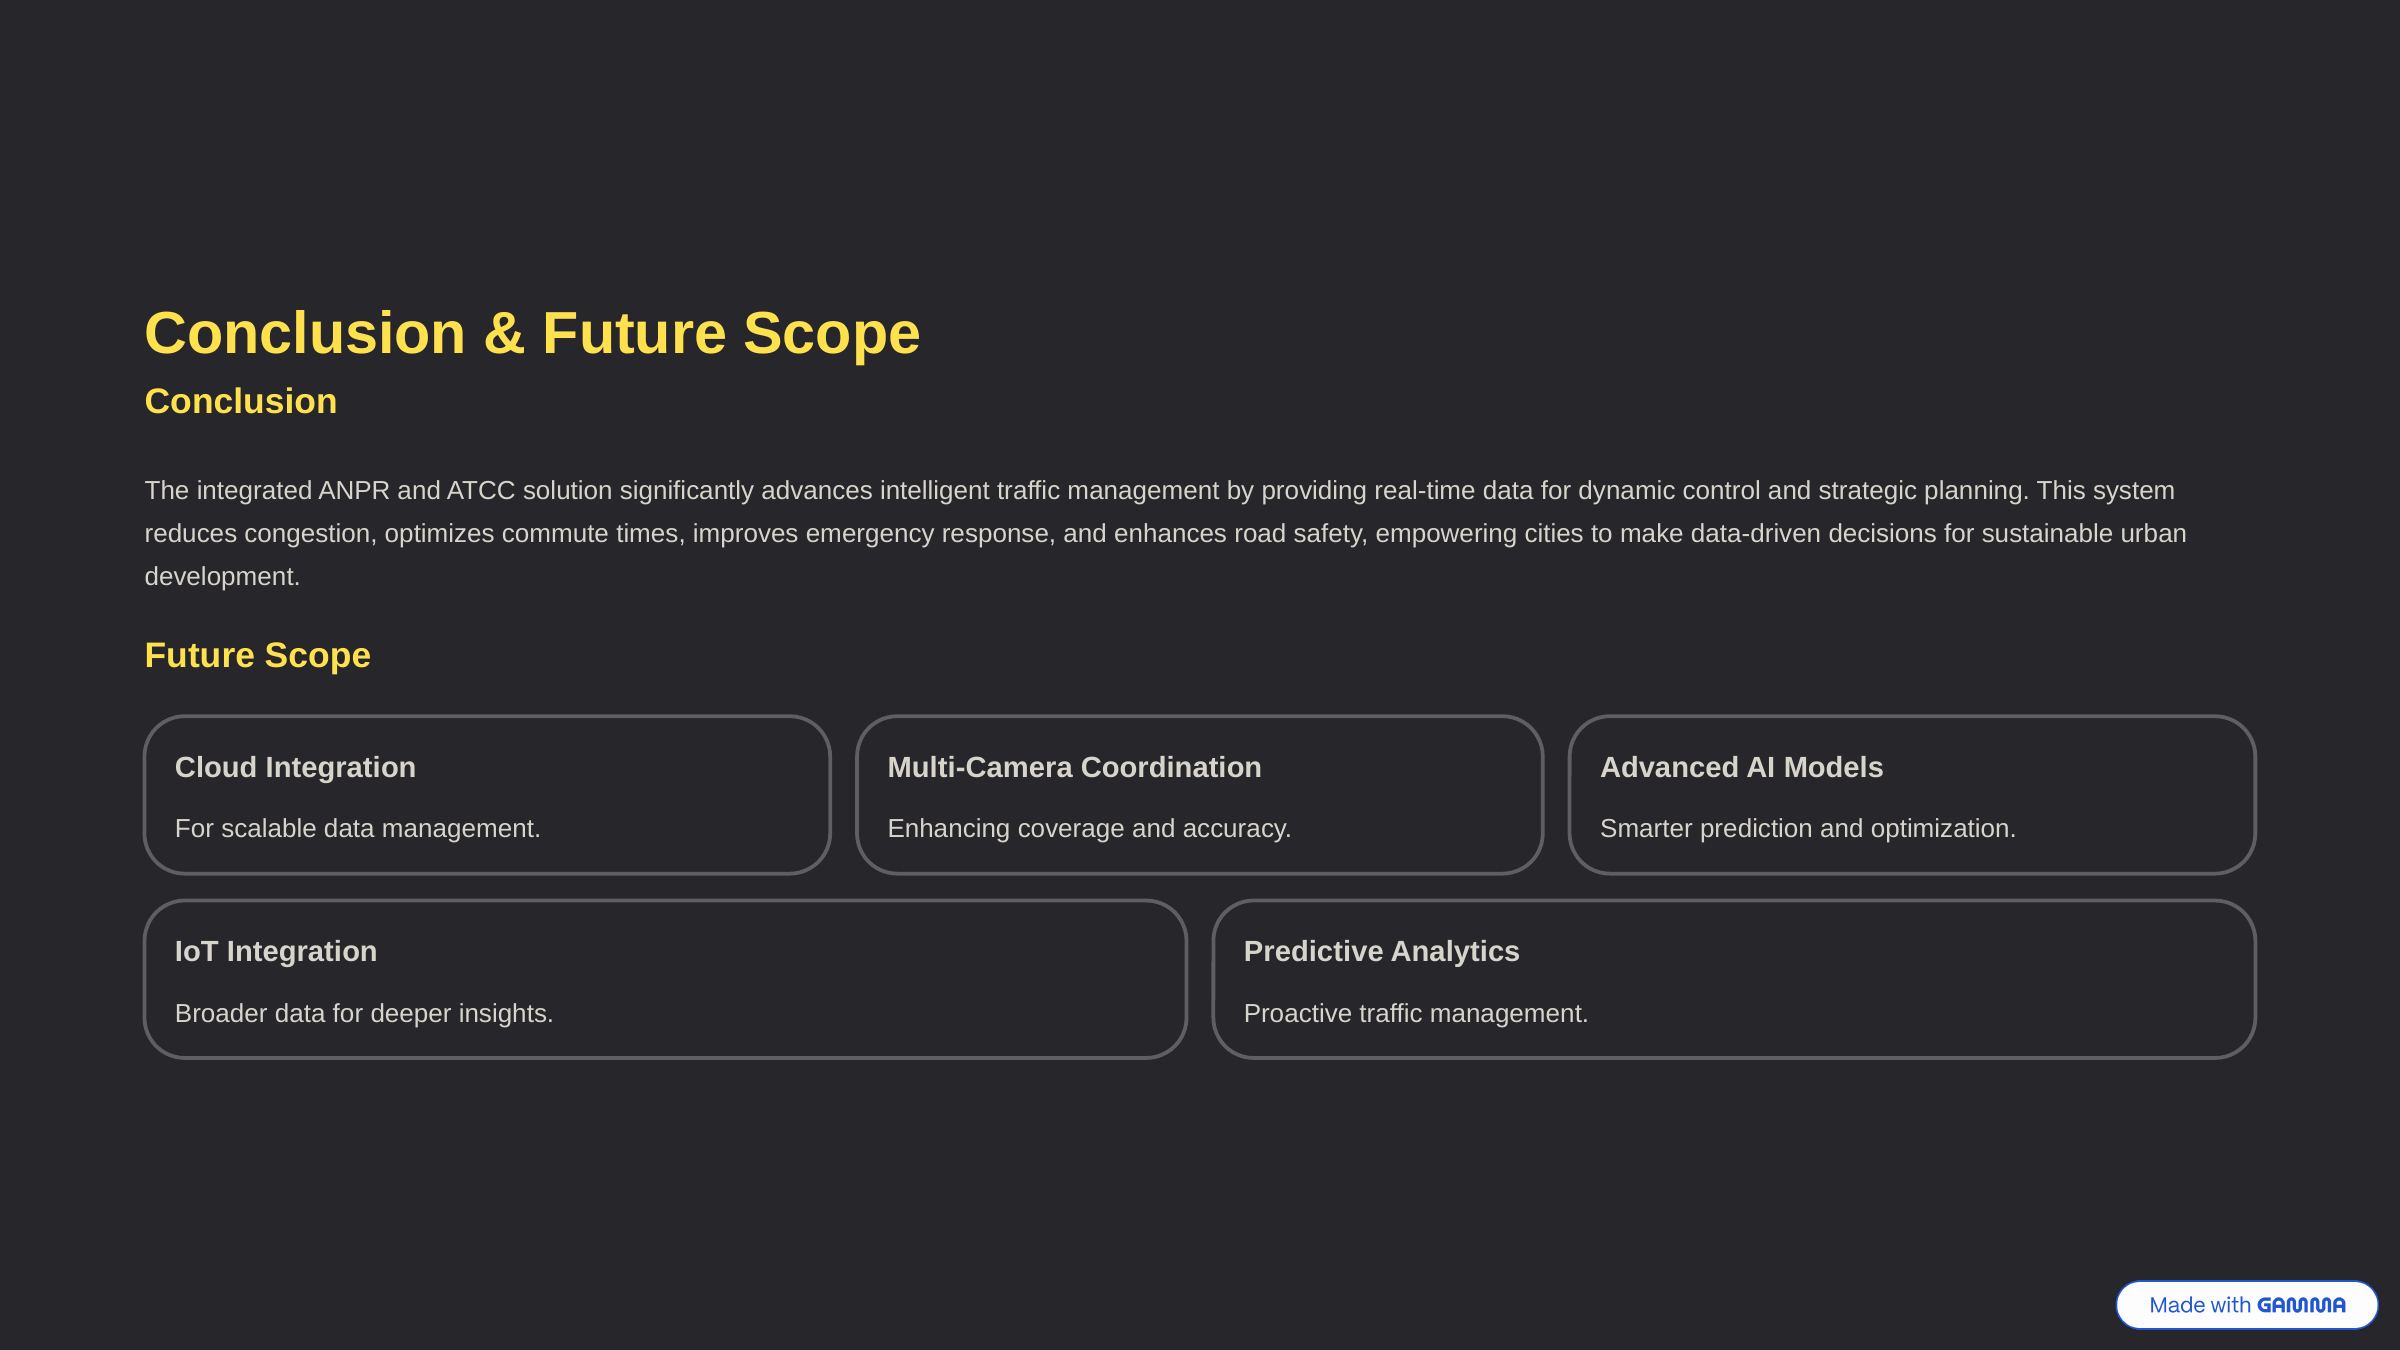

Conclusion & Future Scope
Conclusion
The integrated ANPR and ATCC solution significantly advances intelligent traffic management by providing real-time data for dynamic control and strategic planning. This system reduces congestion, optimizes commute times, improves emergency response, and enhances road safety, empowering cities to make data-driven decisions for sustainable urban development.
Future Scope

Cloud Integration
Multi-Camera Coordination
Advanced AI Models
For scalable data management.
Enhancing coverage and accuracy.
Smarter prediction and optimization.

IoT Integration
Predictive Analytics
Broader data for deeper insights.
Proactive traffic management.